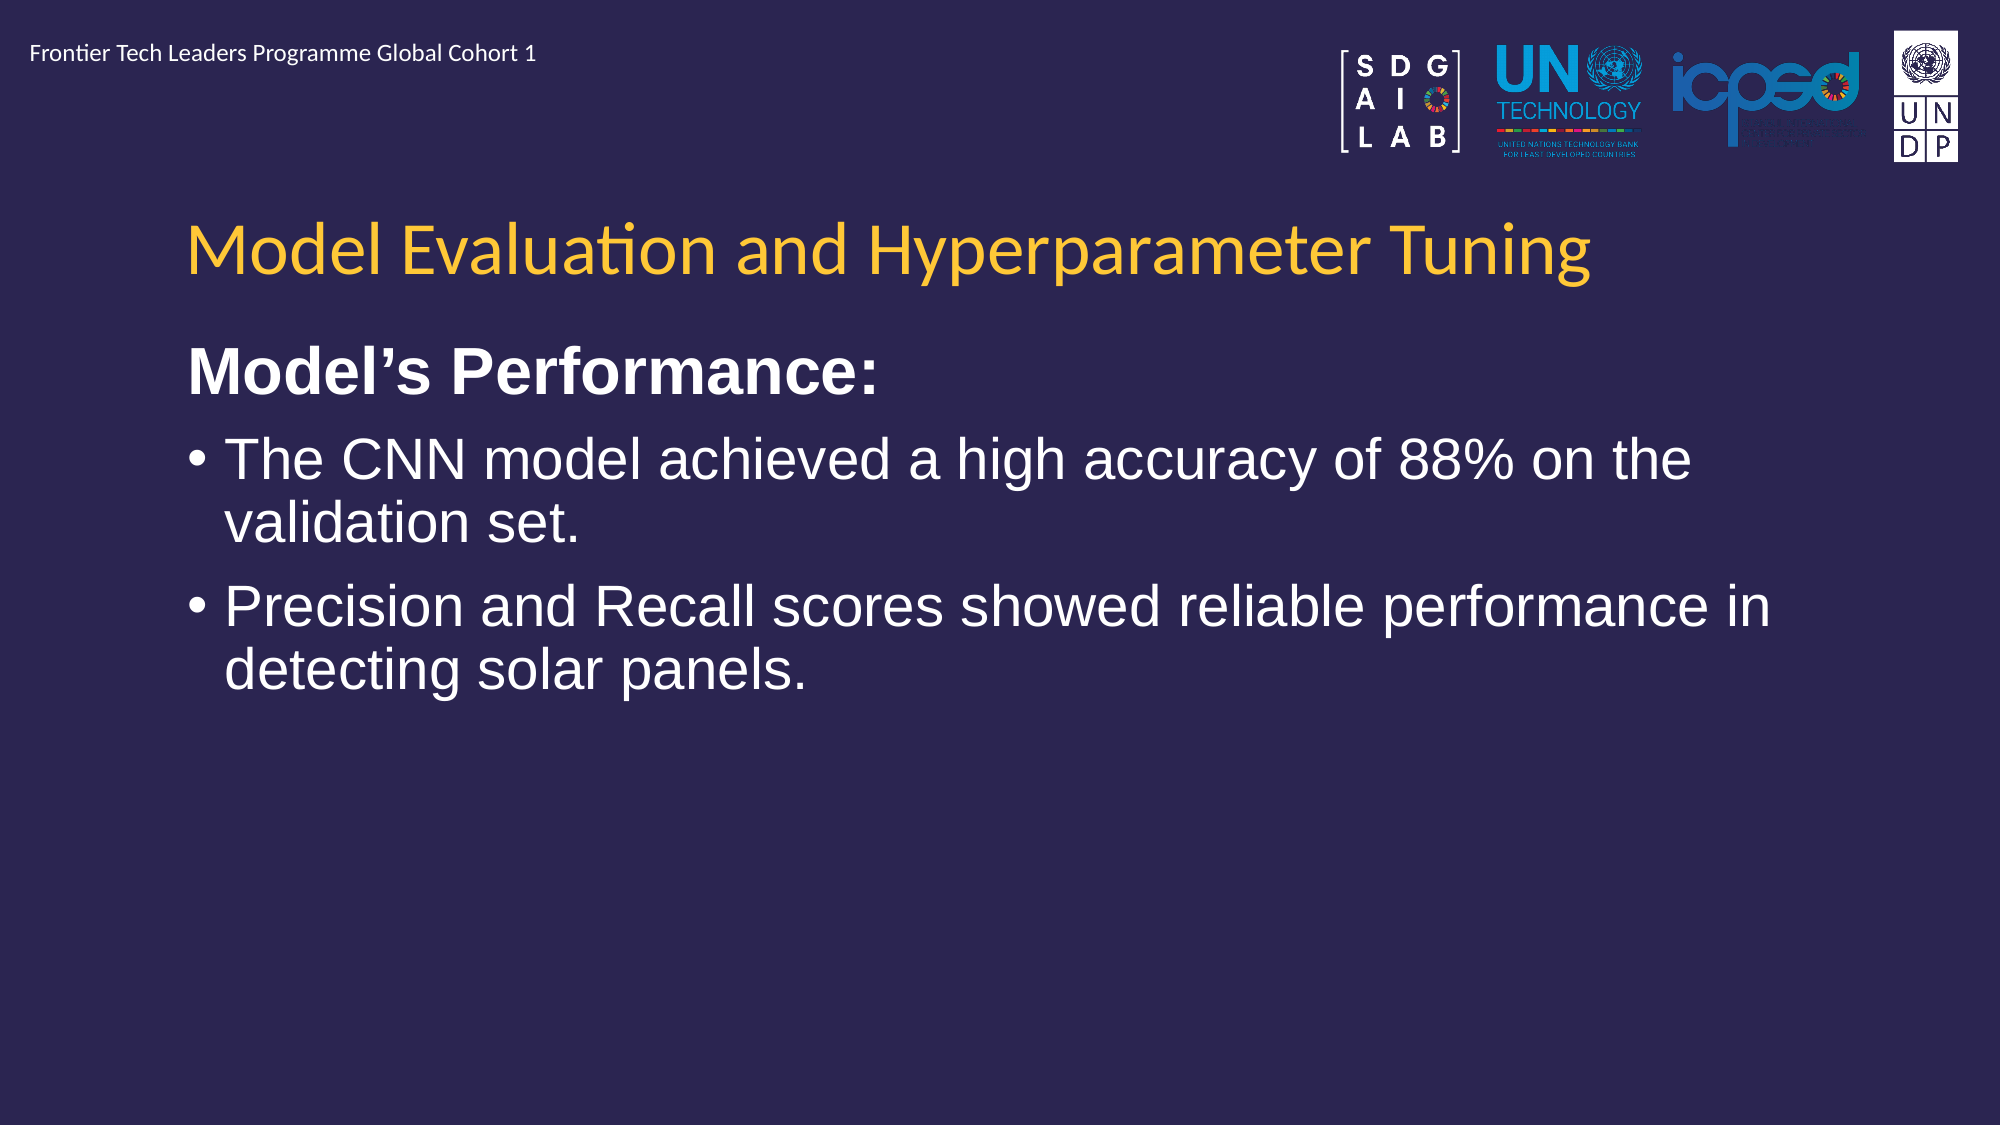

Frontier Tech Leaders Programme Global Cohort 1
# Model Evaluation and Hyperparameter Tuning
Model’s Performance:
The CNN model achieved a high accuracy of 88% on the validation set.
Precision and Recall scores showed reliable performance in detecting solar panels.